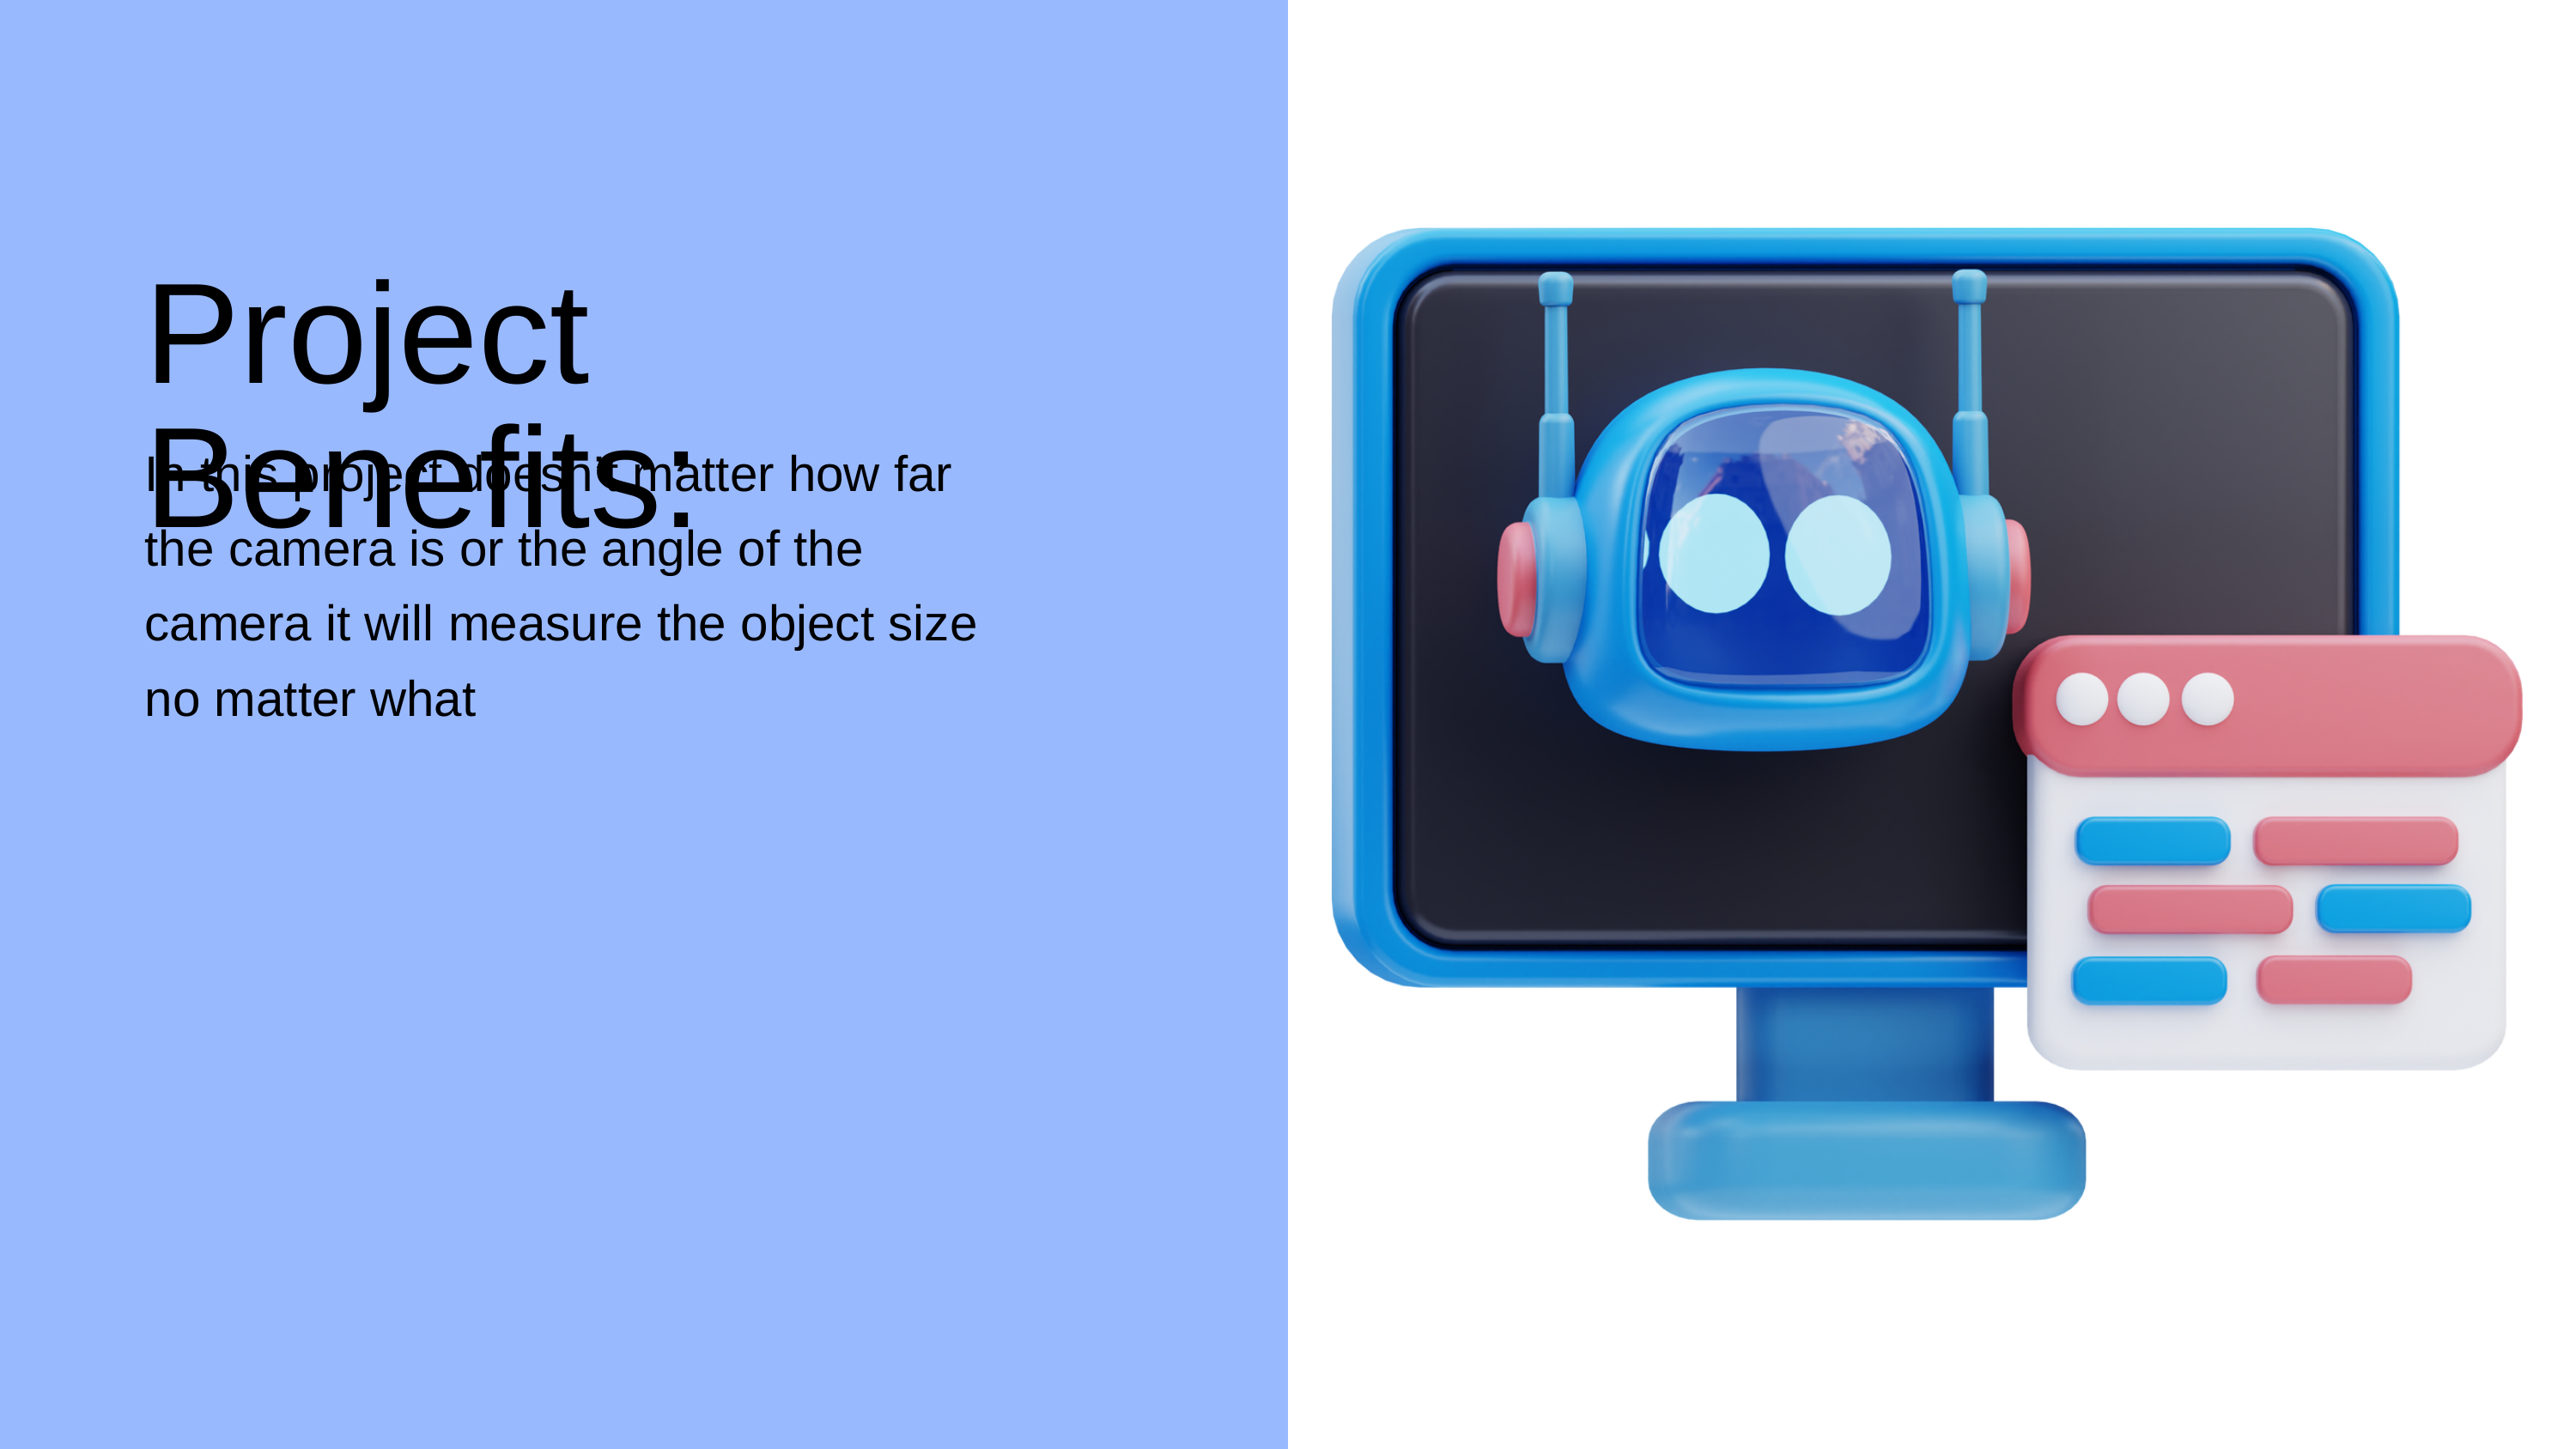

Project Benefits:
In this project doesn’t matter how far the camera is or the angle of the camera it will measure the object size no matter what